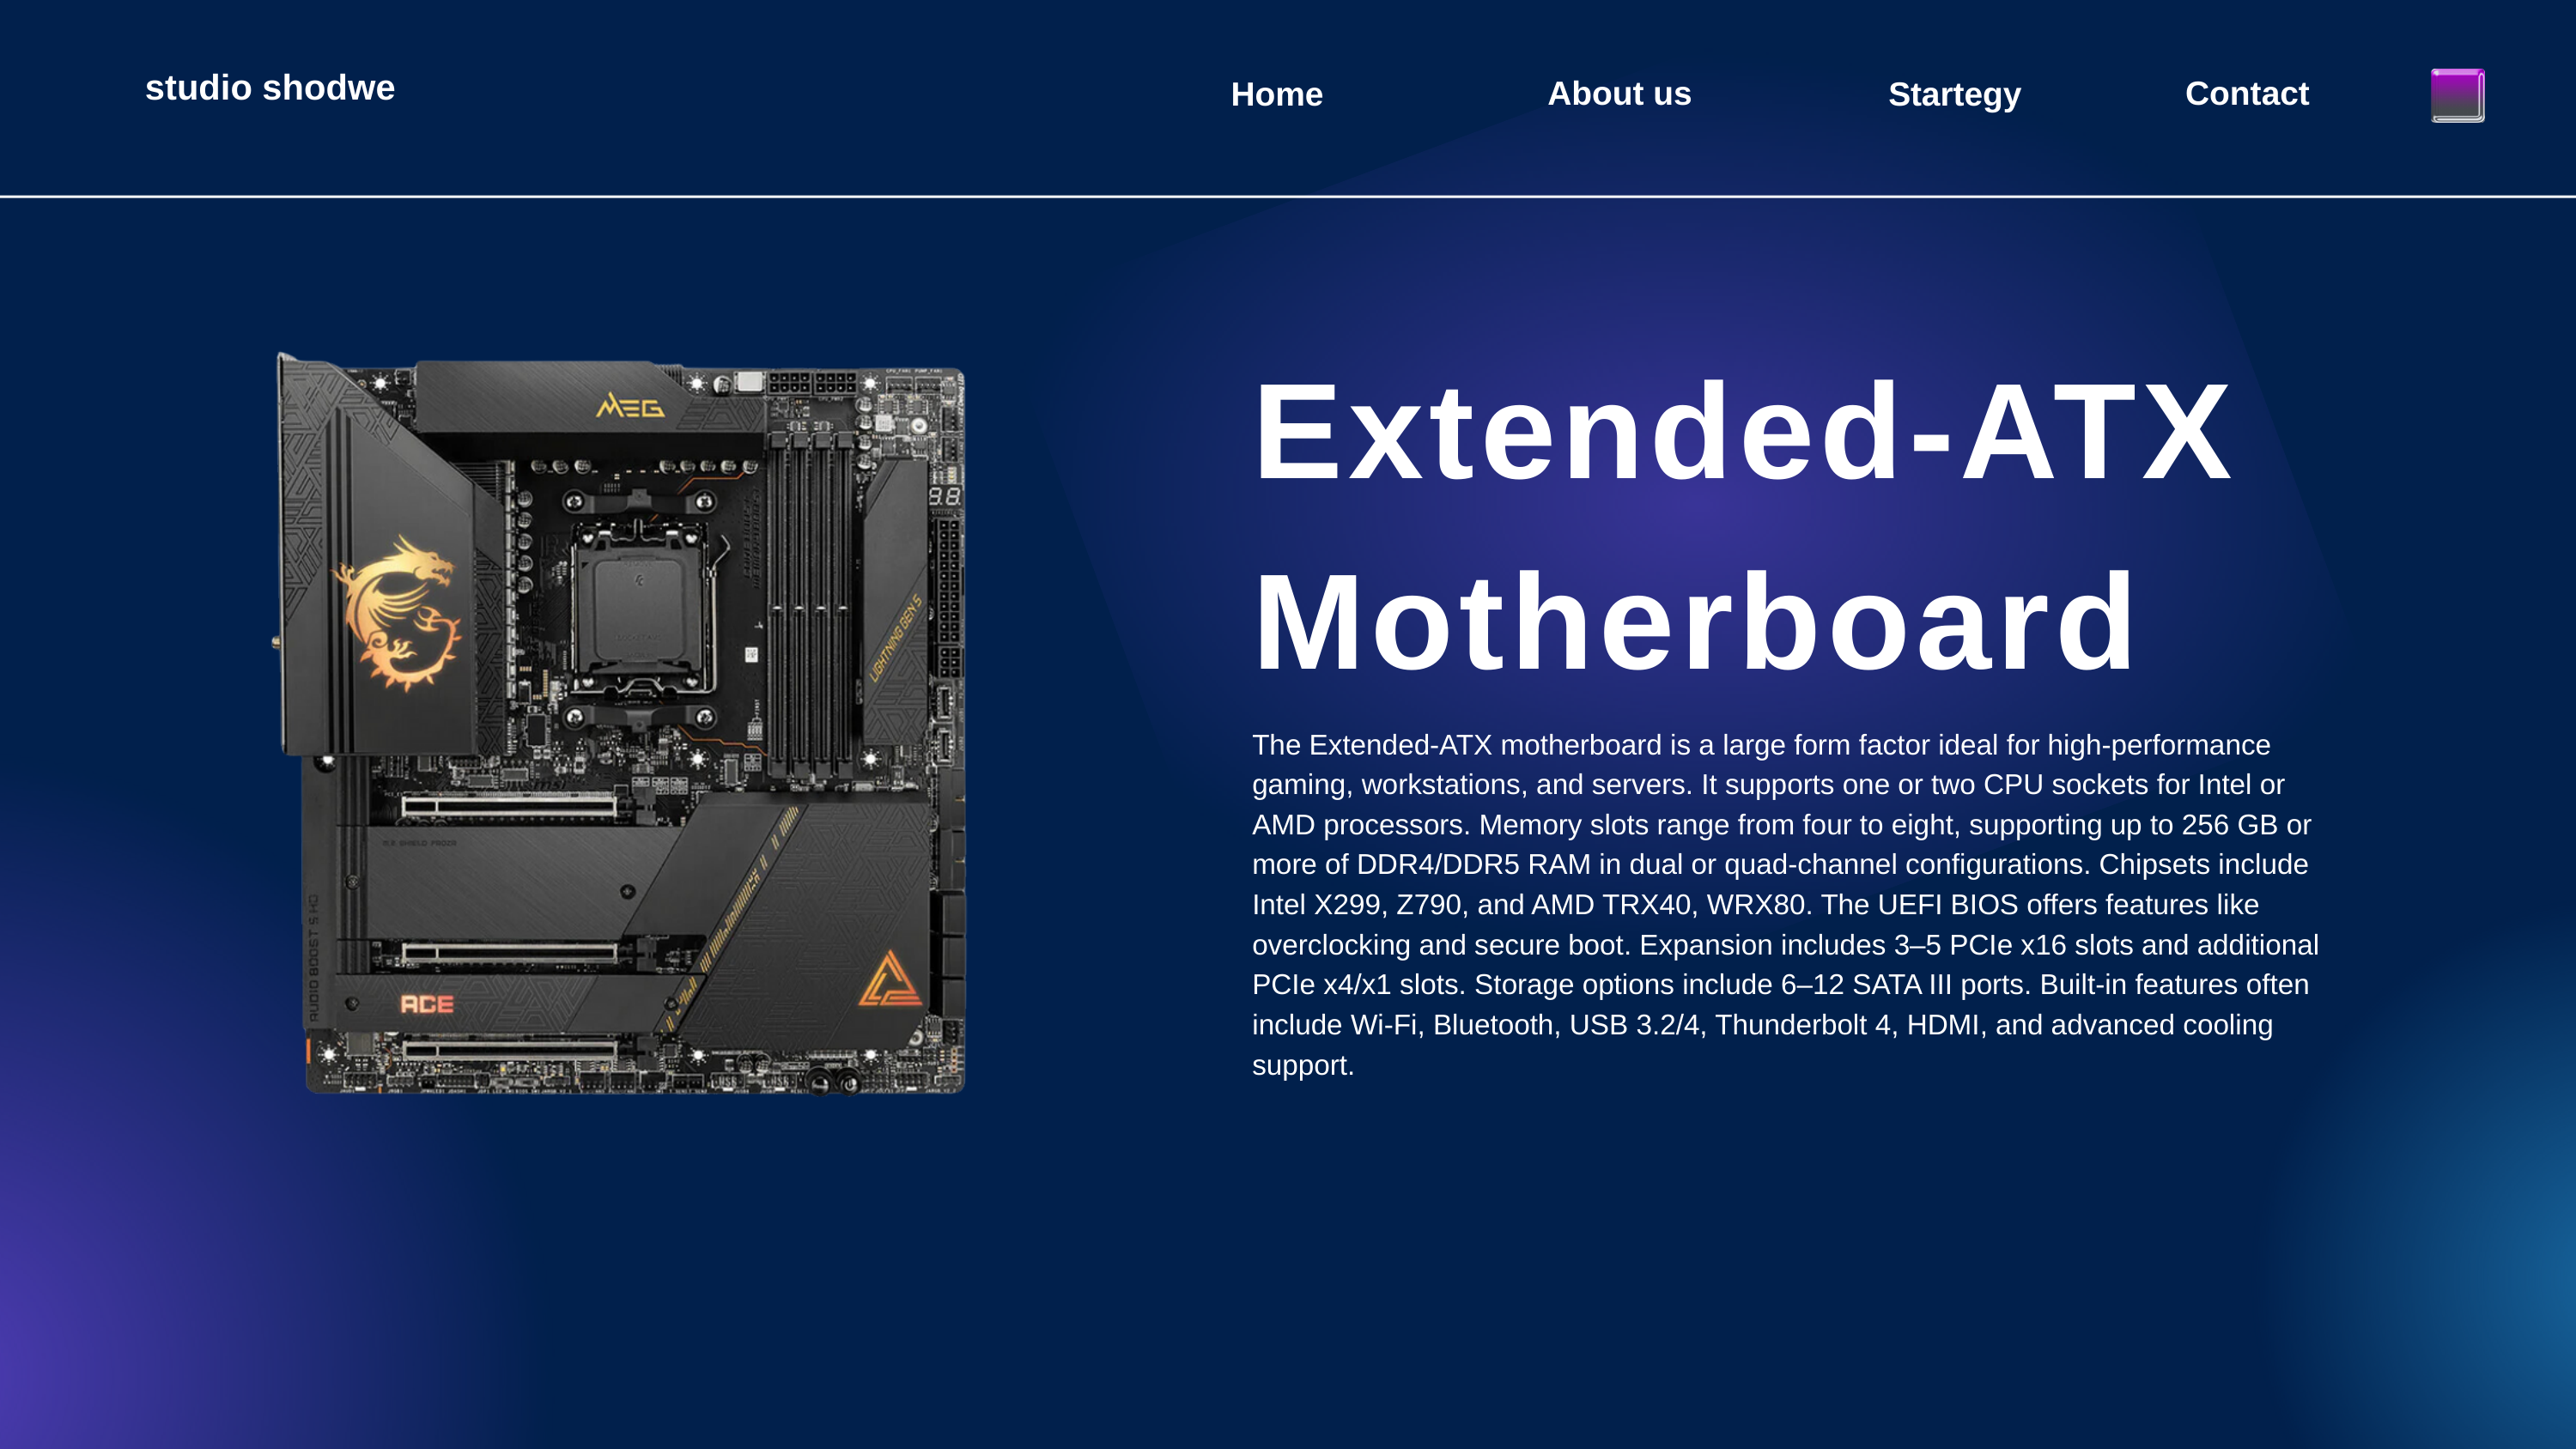

studio shodwe
About us
Contact
Home
Startegy

Extended-ATX Motherboard

The Extended-ATX motherboard is a large form factor ideal for high-performance gaming, workstations, and servers. It supports one or two CPU sockets for Intel or AMD processors. Memory slots range from four to eight, supporting up to 256 GB or more of DDR4/DDR5 RAM in dual or quad-channel configurations. Chipsets include Intel X299, Z790, and AMD TRX40, WRX80. The UEFI BIOS offers features like overclocking and secure boot. Expansion includes 3–5 PCIe x16 slots and additional PCIe x4/x1 slots. Storage options include 6–12 SATA III ports. Built-in features often include Wi-Fi, Bluetooth, USB 3.2/4, Thunderbolt 4, HDMI, and advanced cooling support.